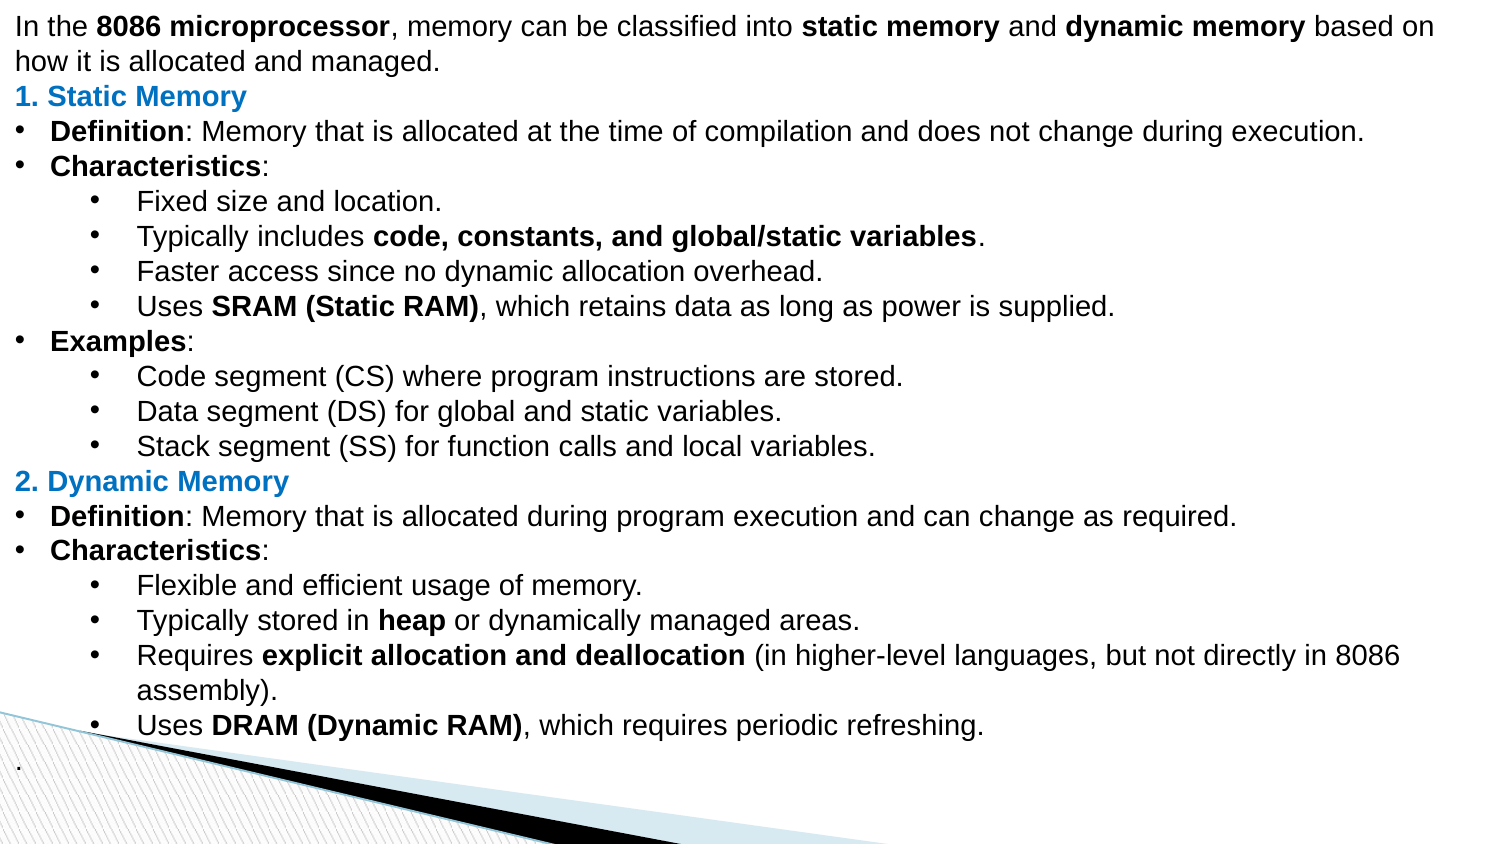

In the 8086 microprocessor, memory can be classified into static memory and dynamic memory based on how it is allocated and managed.
1. Static Memory
Definition: Memory that is allocated at the time of compilation and does not change during execution.
Characteristics:
Fixed size and location.
Typically includes code, constants, and global/static variables.
Faster access since no dynamic allocation overhead.
Uses SRAM (Static RAM), which retains data as long as power is supplied.
Examples:
Code segment (CS) where program instructions are stored.
Data segment (DS) for global and static variables.
Stack segment (SS) for function calls and local variables.
2. Dynamic Memory
Definition: Memory that is allocated during program execution and can change as required.
Characteristics:
Flexible and efficient usage of memory.
Typically stored in heap or dynamically managed areas.
Requires explicit allocation and deallocation (in higher-level languages, but not directly in 8086 assembly).
Uses DRAM (Dynamic RAM), which requires periodic refreshing.
.